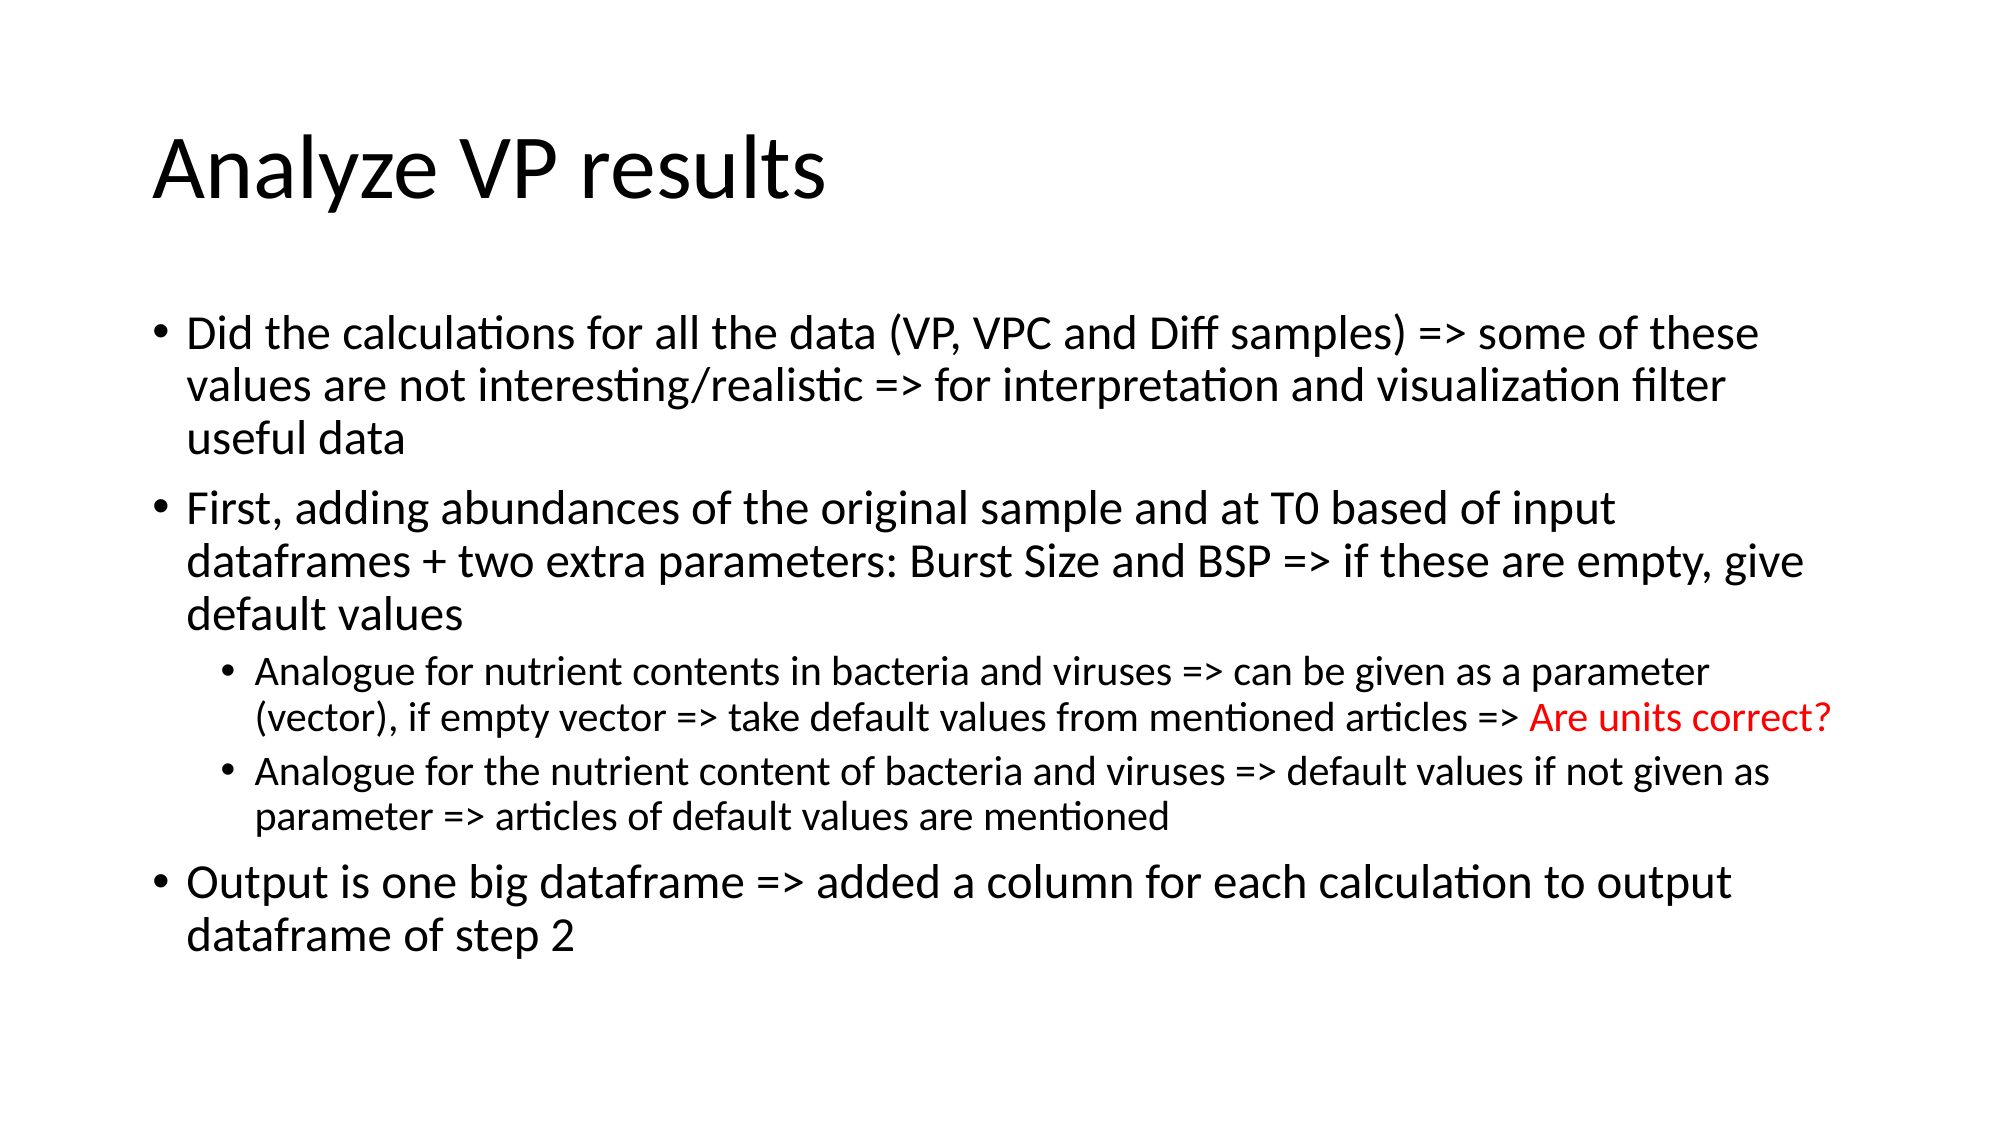

# Analyze VP results
Did the calculations for all the data (VP, VPC and Diff samples) => some of these values are not interesting/realistic => for interpretation and visualization filter useful data
First, adding abundances of the original sample and at T0 based of input dataframes + two extra parameters: Burst Size and BSP => if these are empty, give default values
Analogue for nutrient contents in bacteria and viruses => can be given as a parameter (vector), if empty vector => take default values from mentioned articles => Are units correct?
Analogue for the nutrient content of bacteria and viruses => default values if not given as parameter => articles of default values are mentioned
Output is one big dataframe => added a column for each calculation to output dataframe of step 2